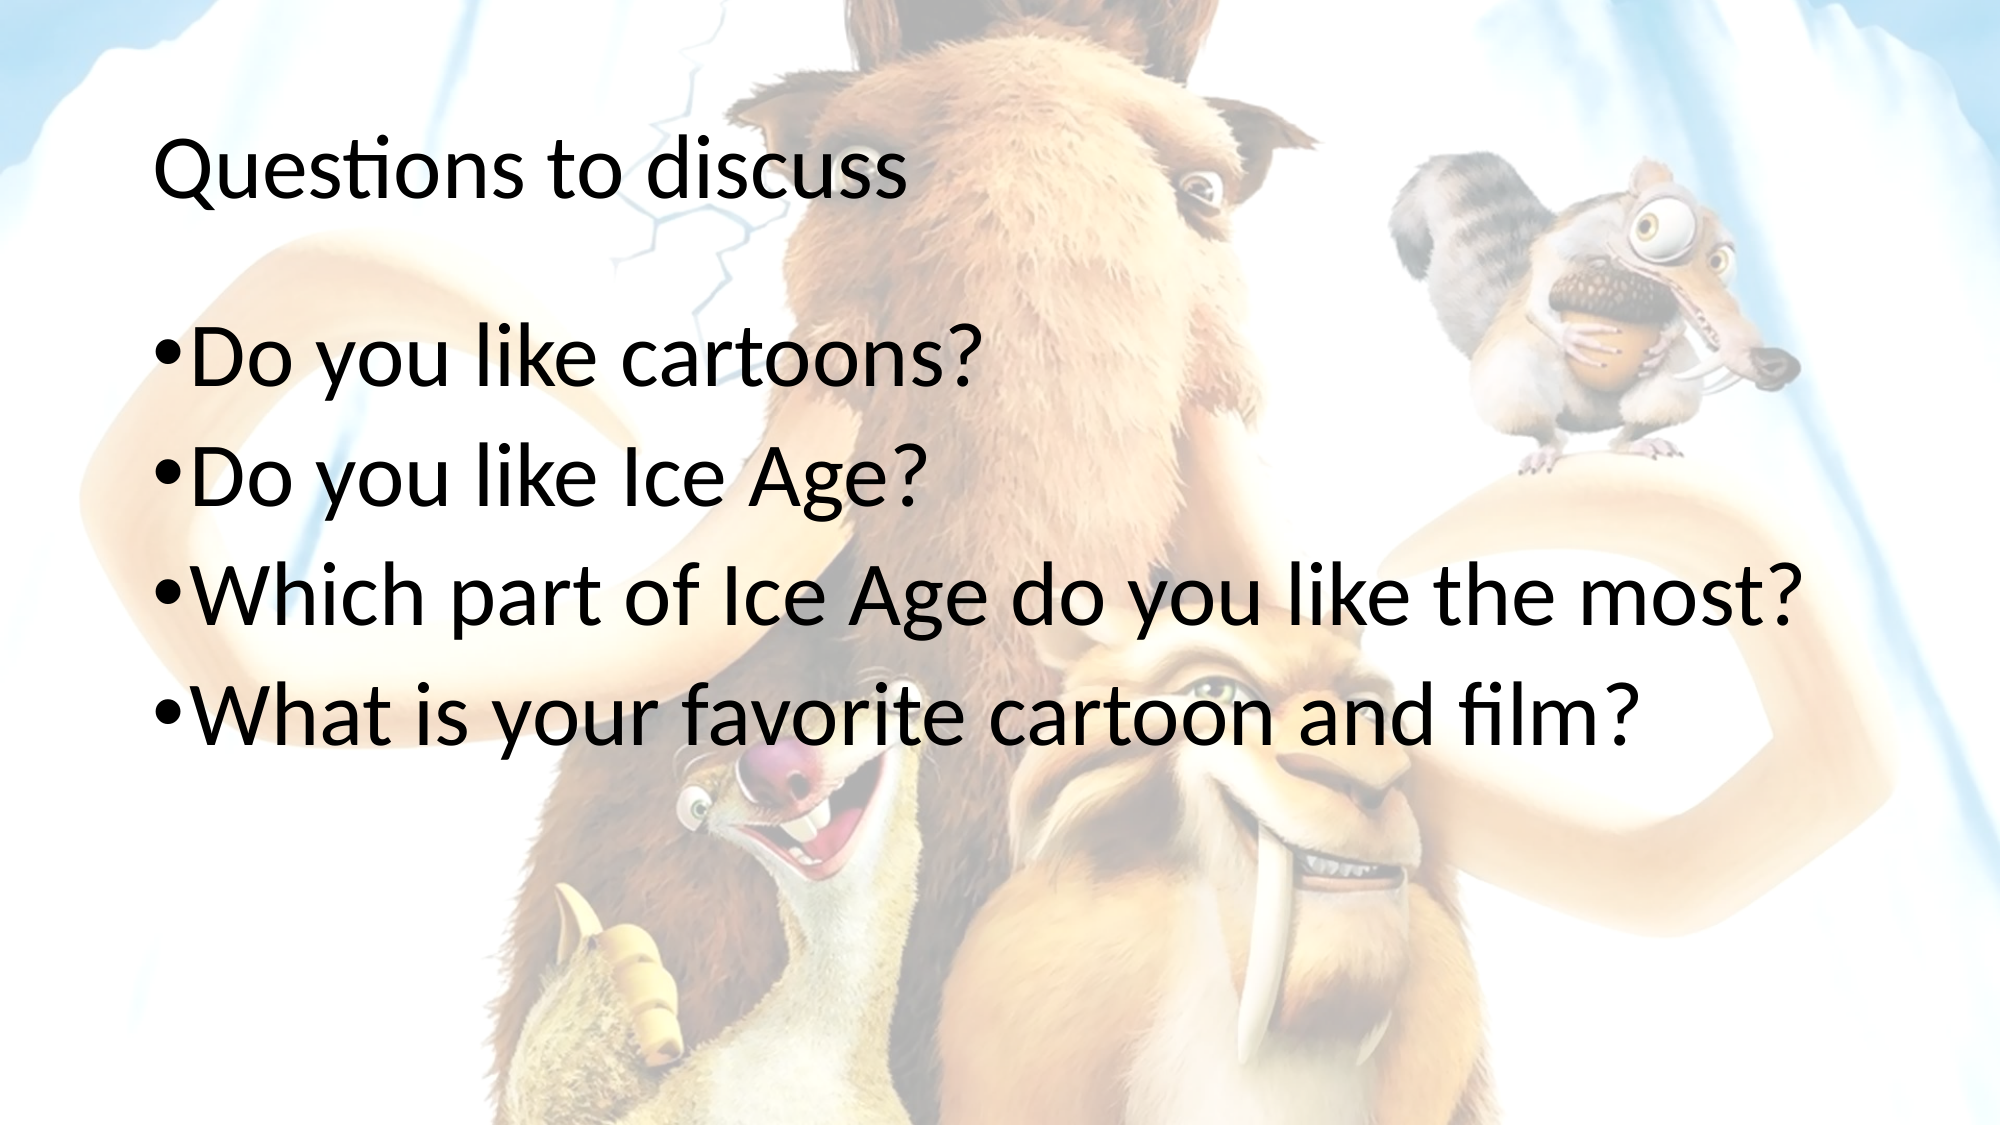

# Questions to discuss
Do you like cartoons?
Do you like Ice Age?
Which part of Ice Age do you like the most?
What is your favorite cartoon and film?